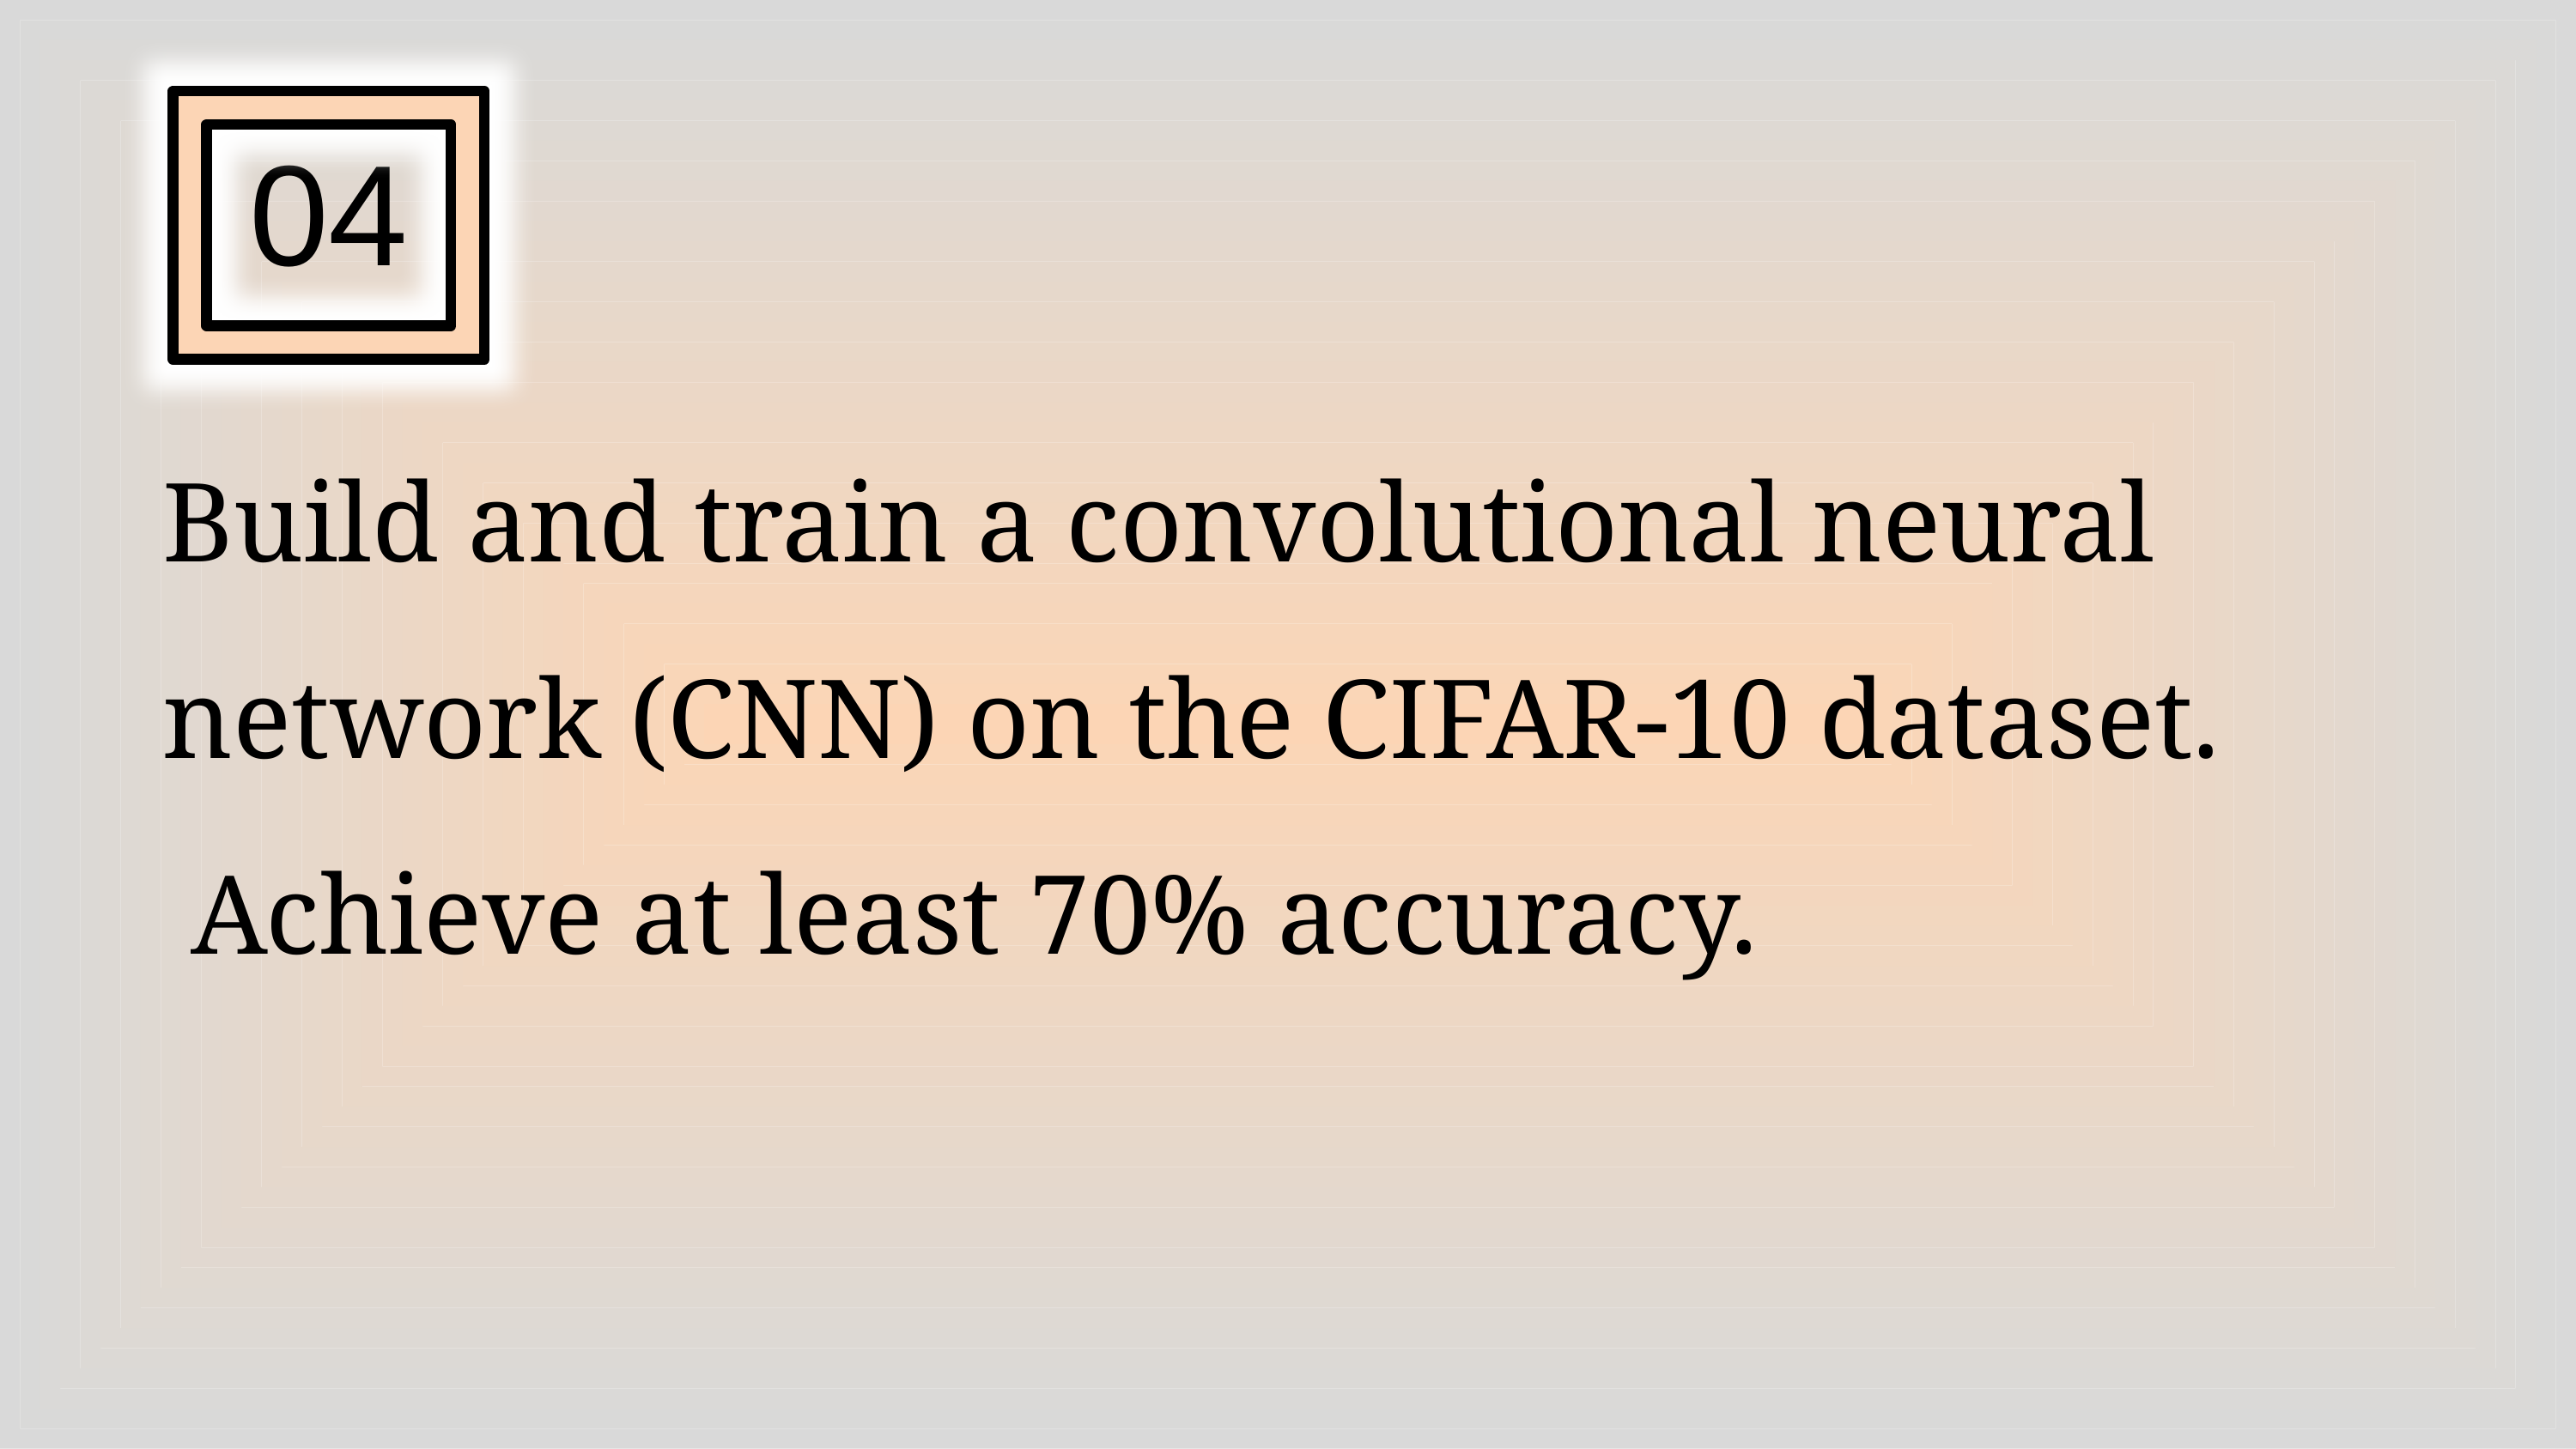

04
Build and train a convolutional neural network (CNN) on the CIFAR-10 dataset.
 Achieve at least 70% accuracy.